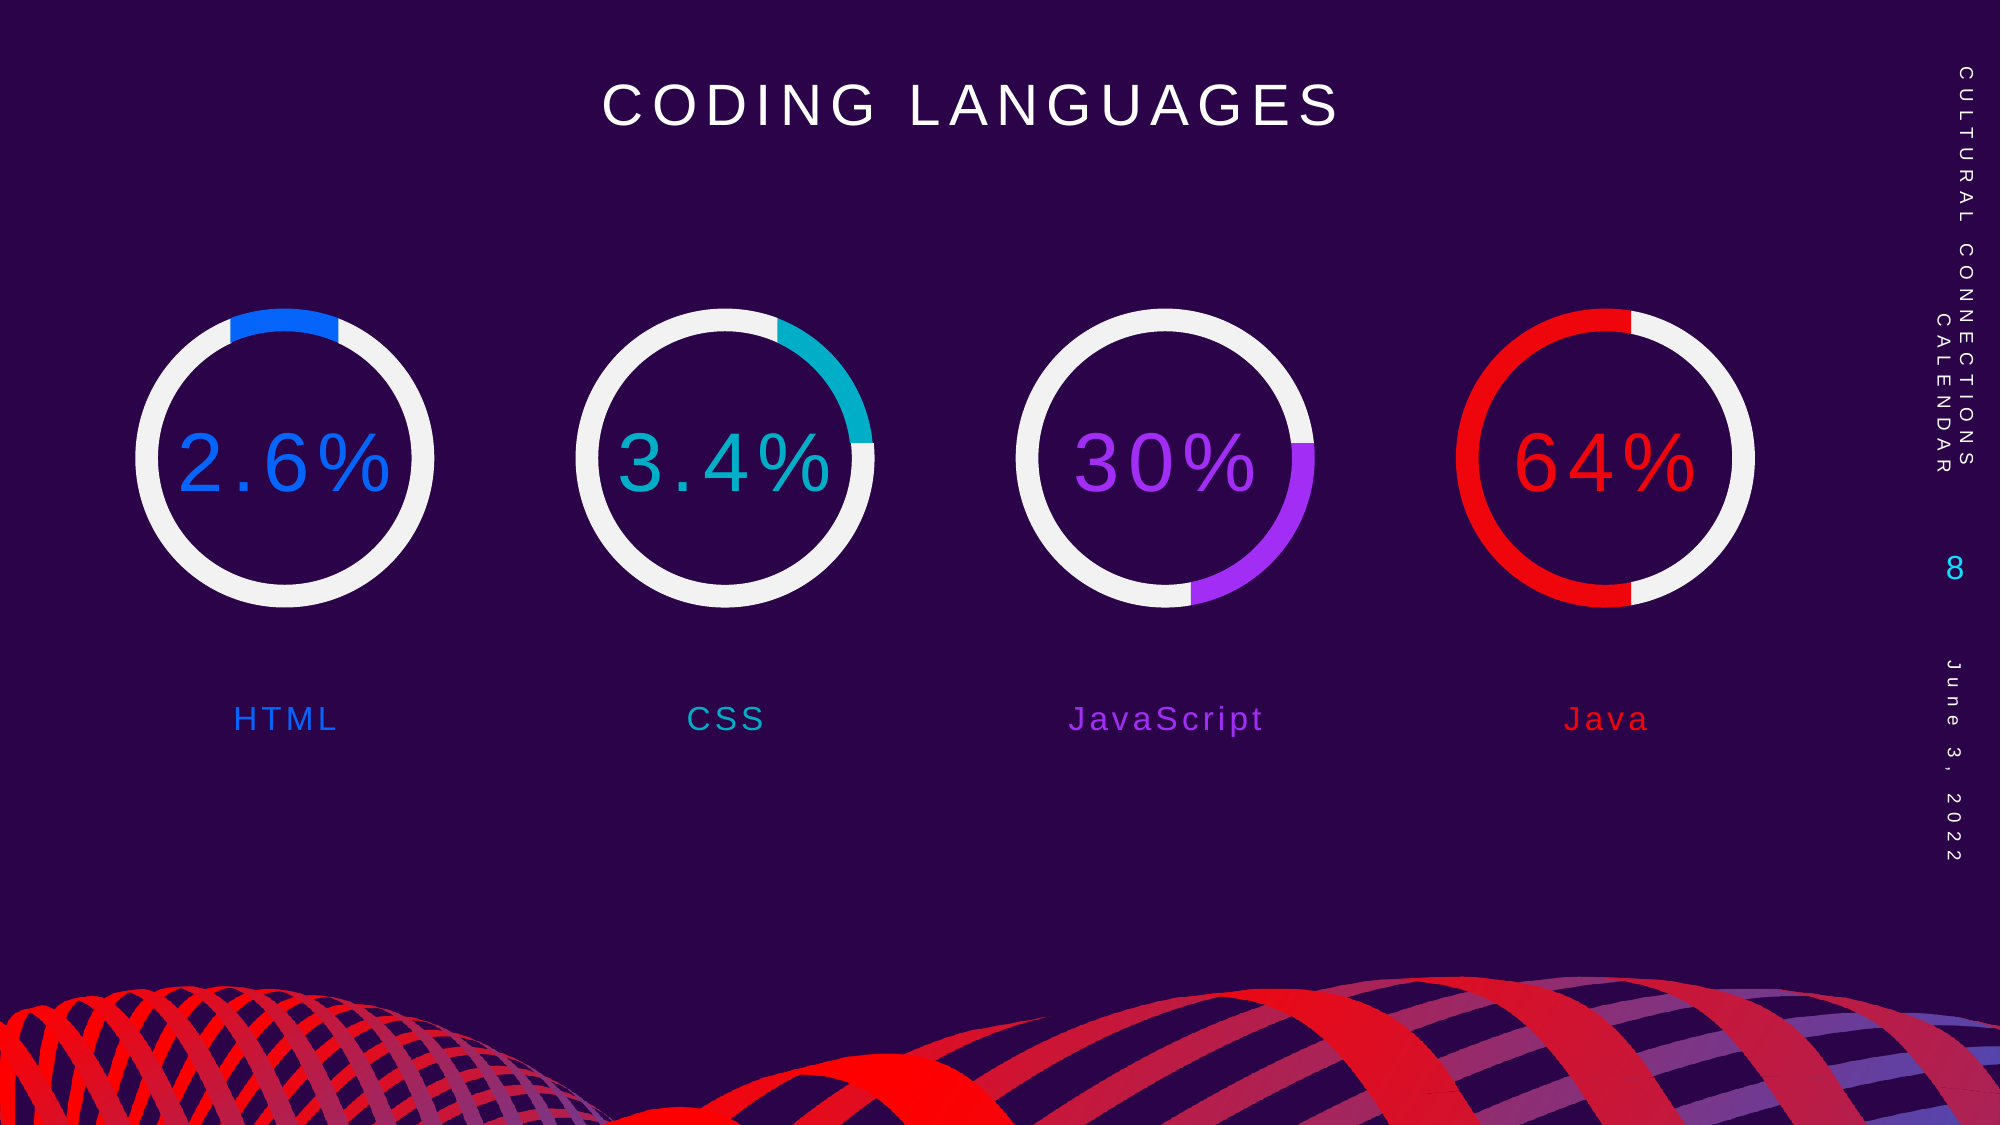

# Coding Languages
Cultural Connections Calendar

2.6%
3.4%
30%
64%
8
HTML
CSS
JavaScript
Java
June 3, 2022